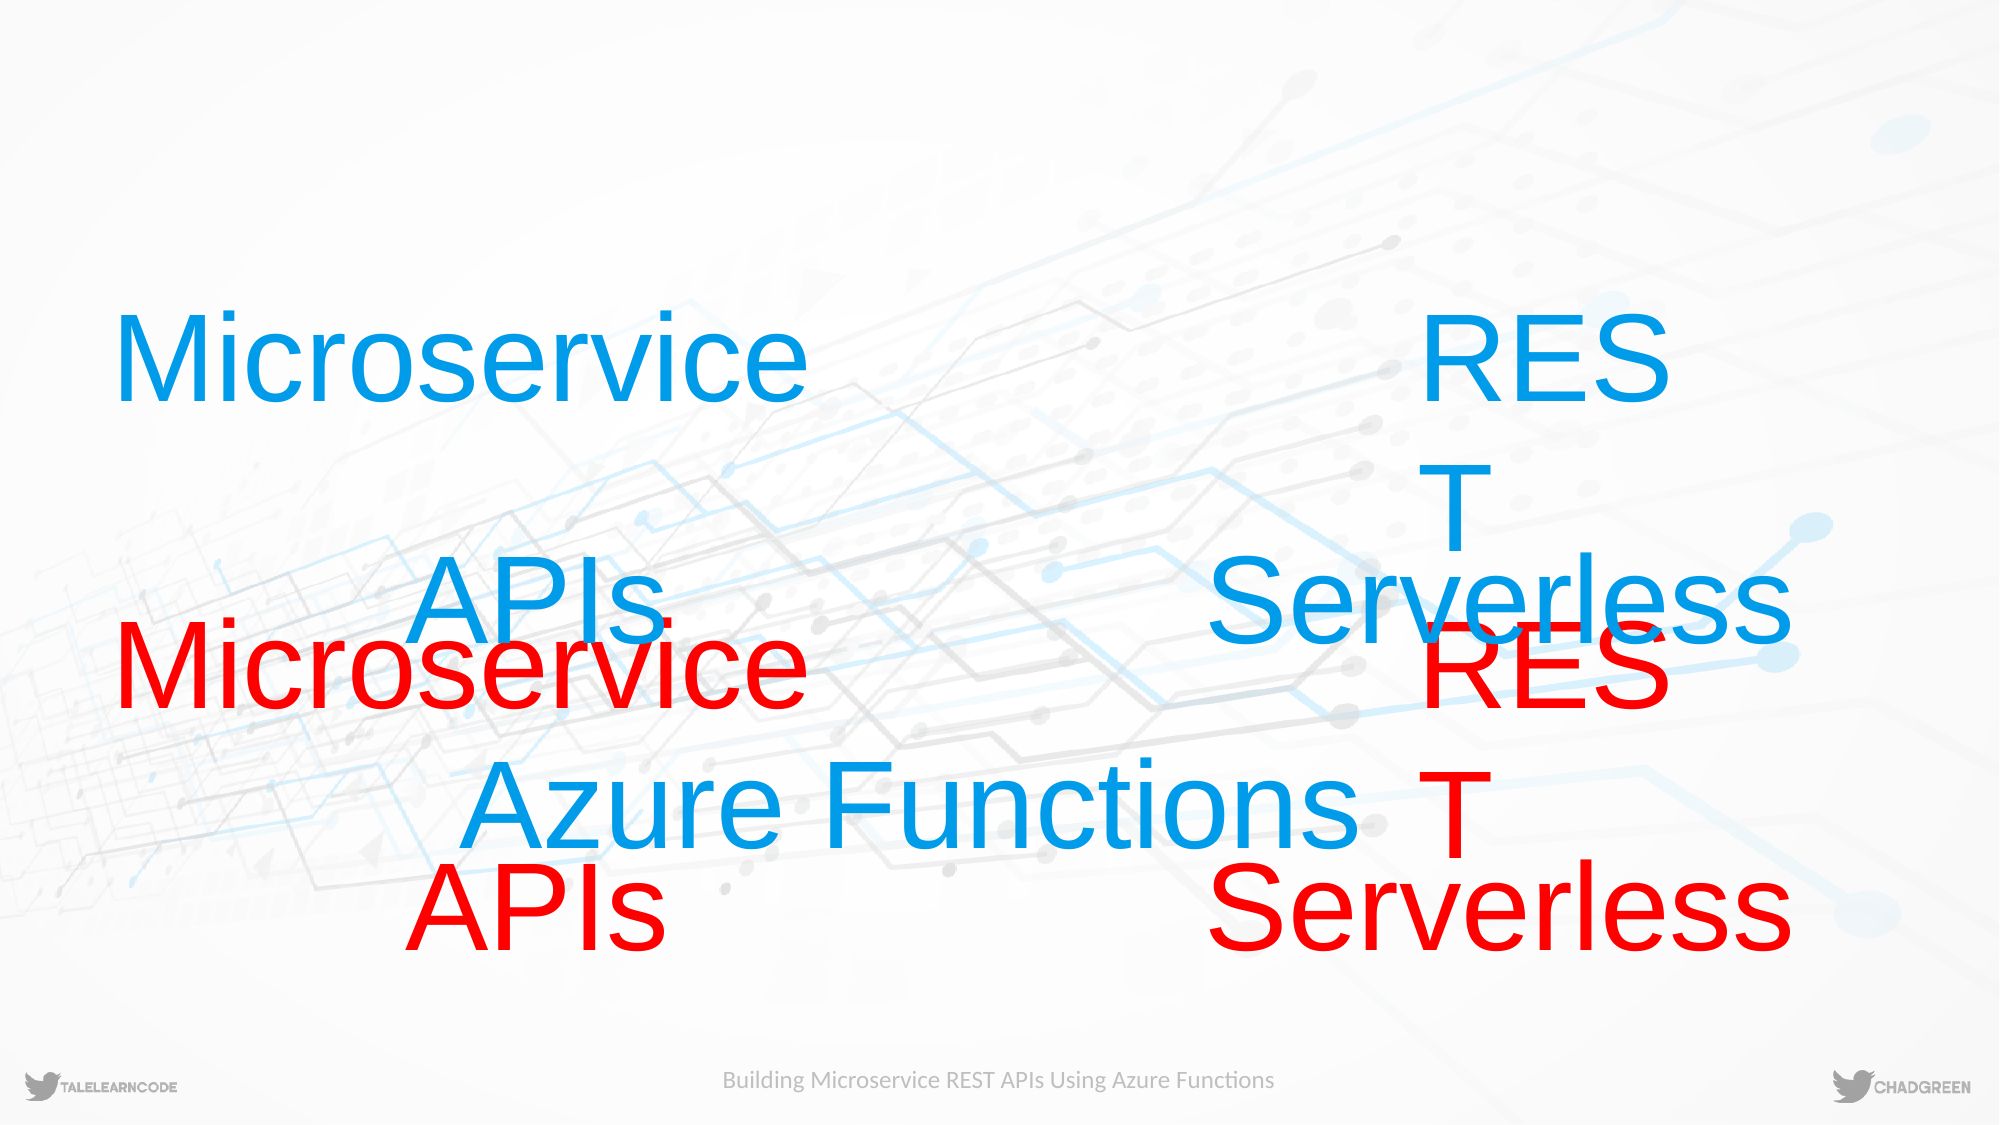

Microservice
REST
APIs
Serverless
Azure Functions
Microservice
REST
APIs
Serverless